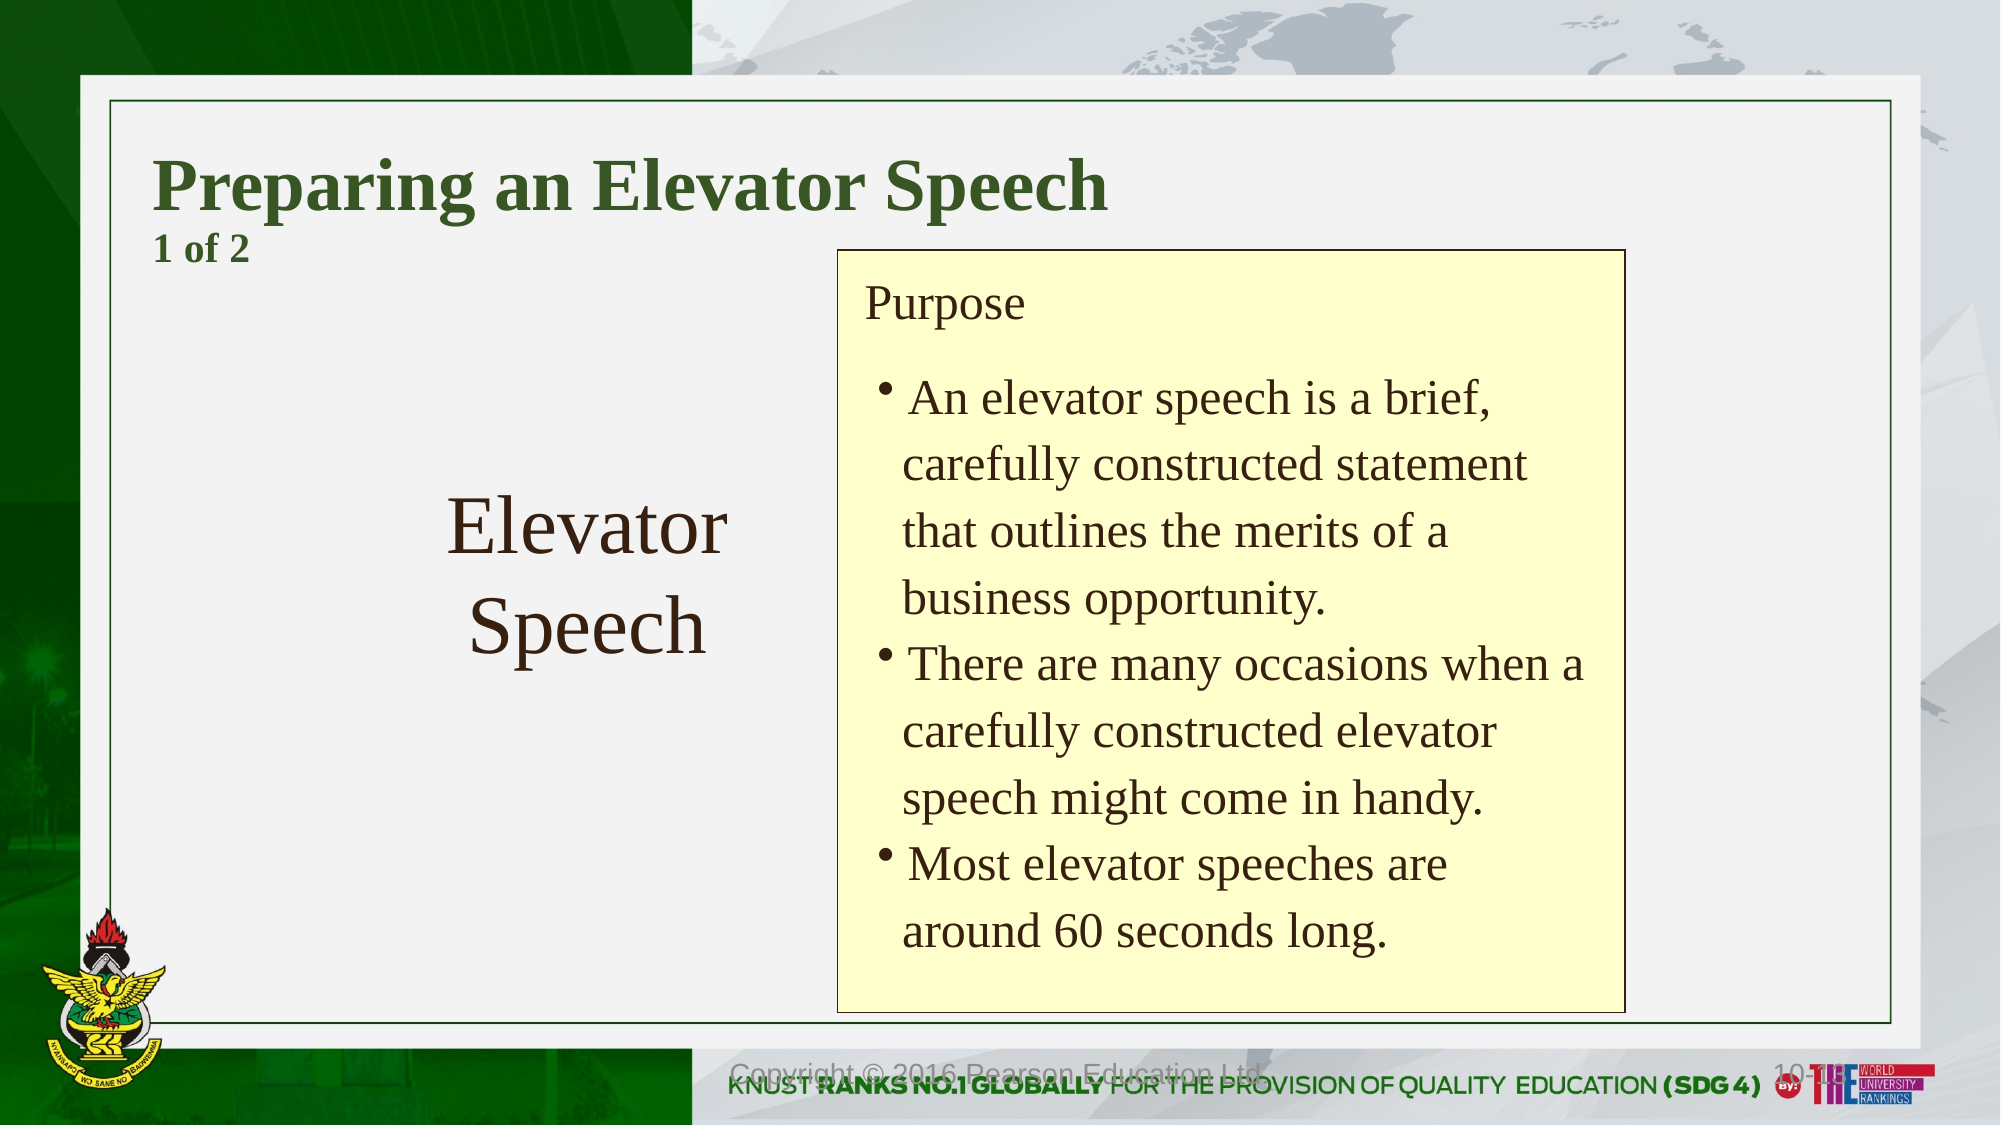

# Preparing an Elevator Speech 1 of 2

Purpose
 An elevator speech is a brief,
  carefully constructed statement
  that outlines the merits of a
  business opportunity.
 There are many occasions when a
  carefully constructed elevator
  speech might come in handy.
 Most elevator speeches are
  around 60 seconds long.

Elevator Speech
Copyright © 2016 Pearson Education Ltd.
10-13